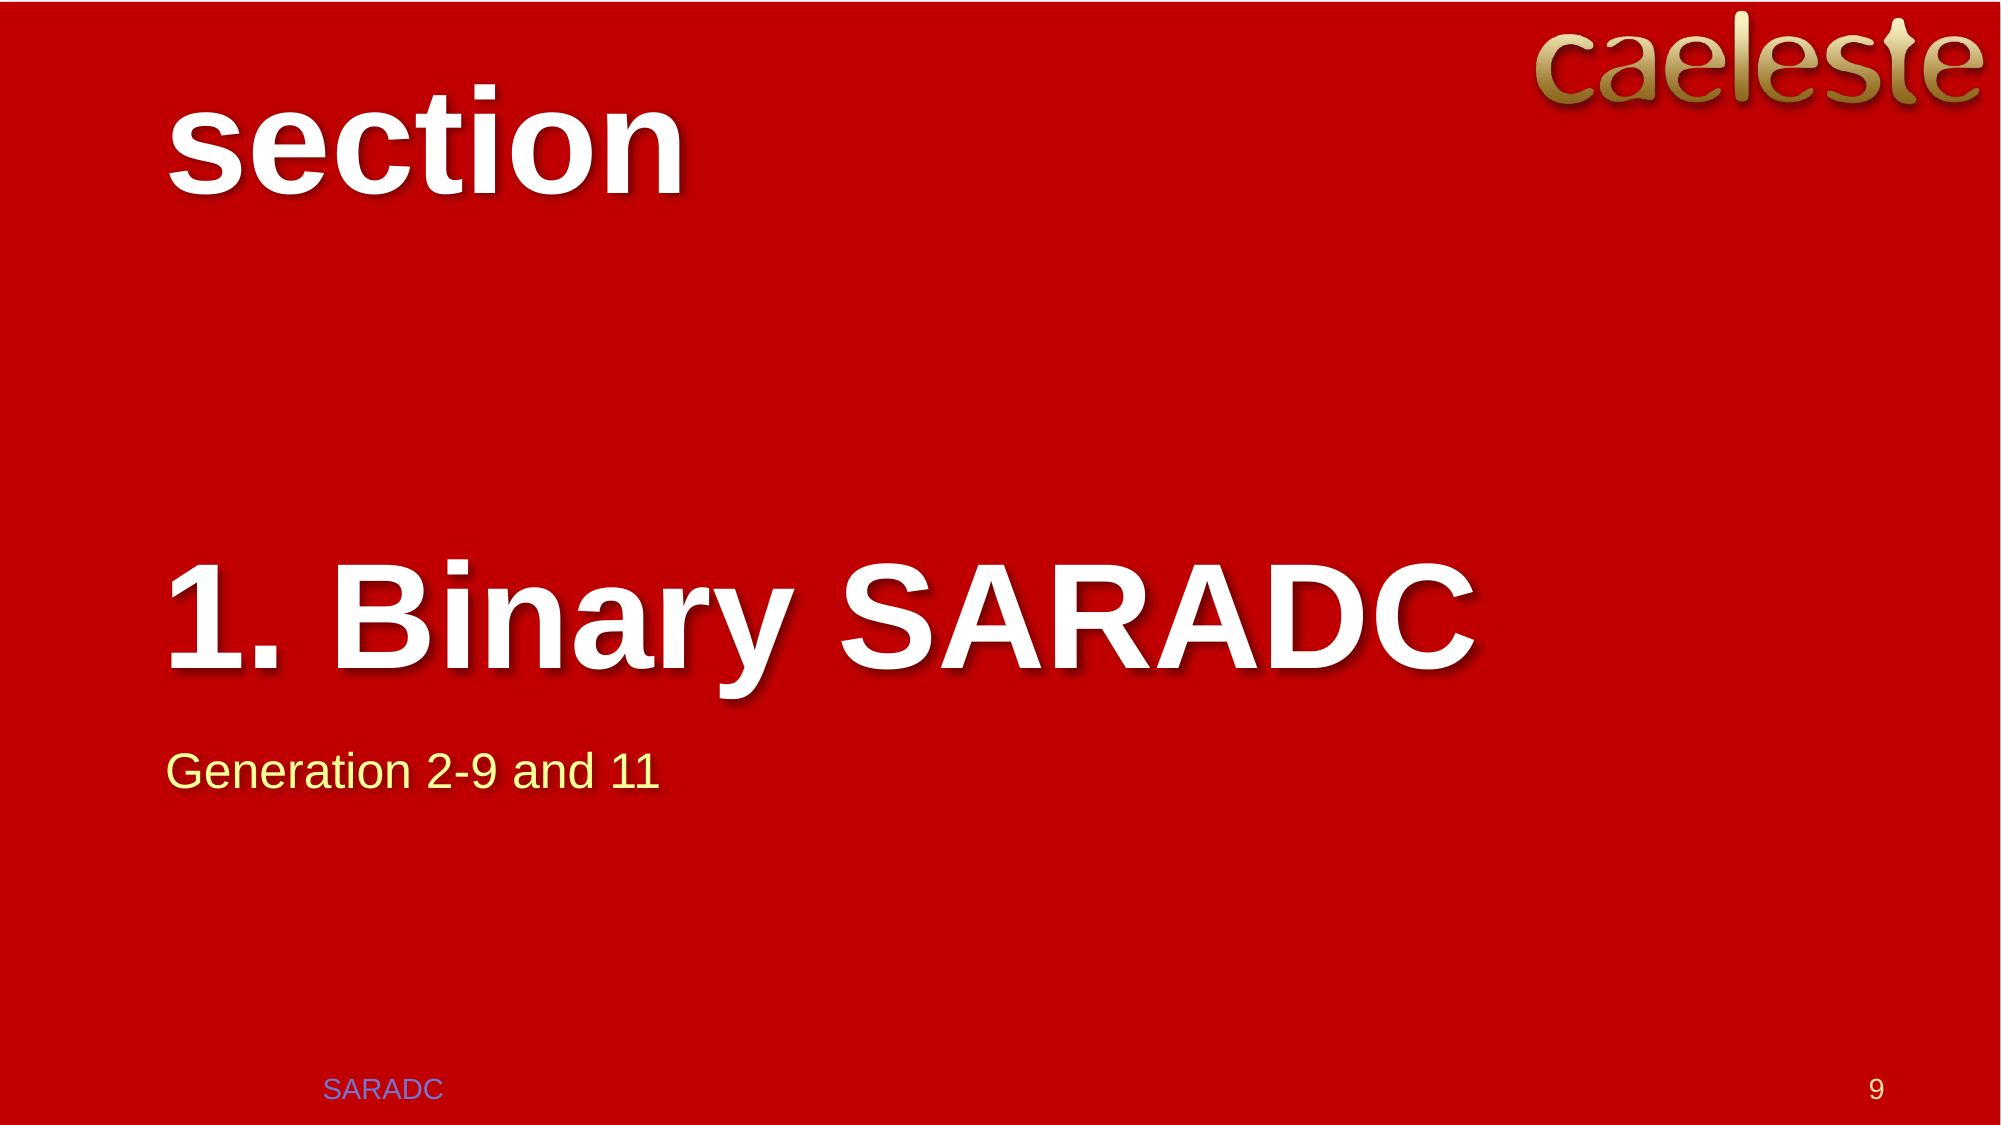

# 1. Binary SARADC
Generation 2-9 and 11
SARADC
9